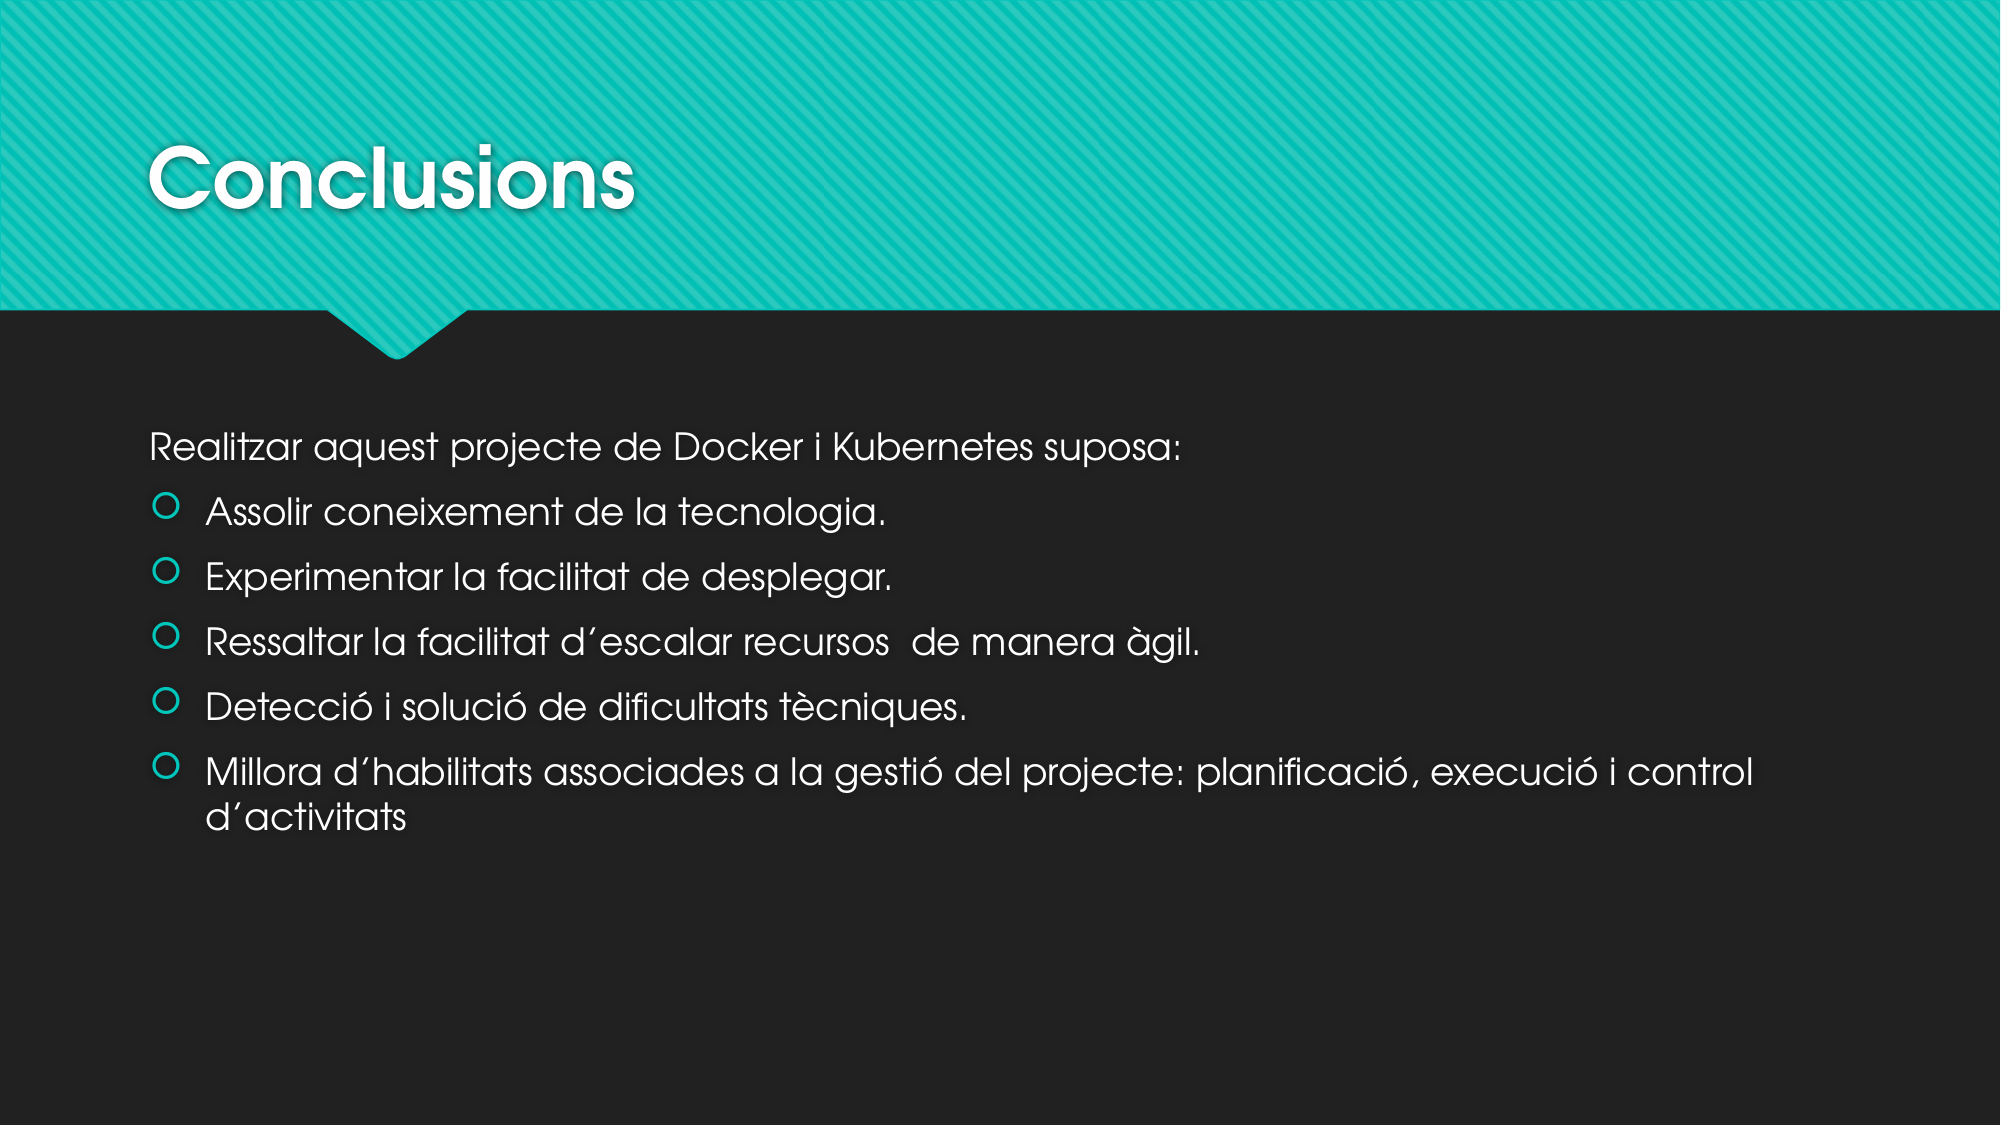

# Conclusions
Realitzar aquest projecte de Docker i Kubernetes suposa:
Assolir coneixement de la tecnologia.
Experimentar la facilitat de desplegar.
Ressaltar la facilitat d’escalar recursos  de manera àgil.
Detecció i solució de dificultats tècniques.
Millora d’habilitats associades a la gestió del projecte: planificació, execució i control d’activitats